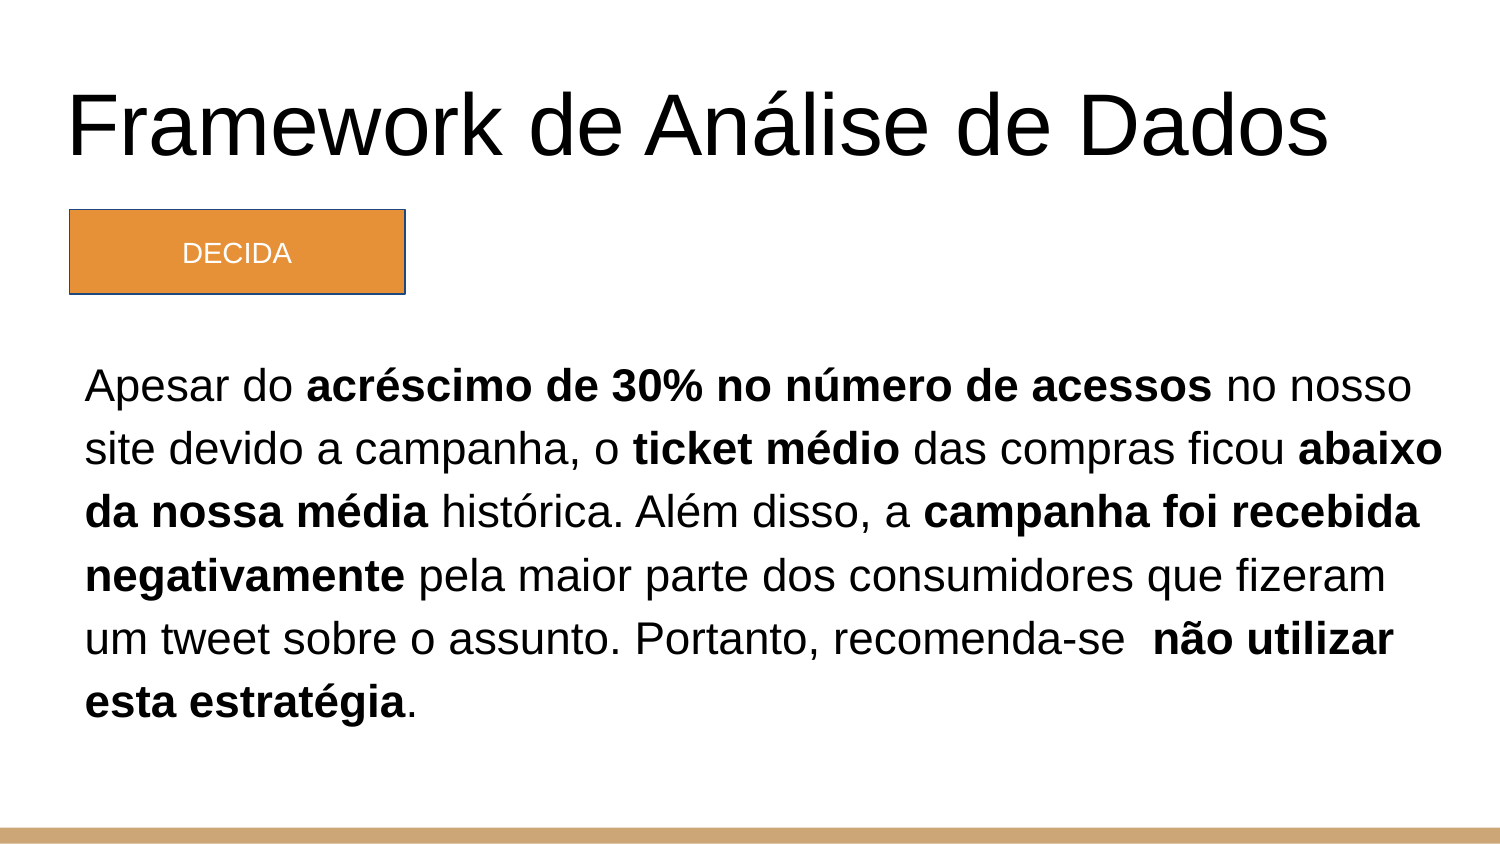

# Framework de Análise de Dados
DECIDA

Apesar do acréscimo de 30% no número de acessos no nosso site devido a campanha, o ticket médio das compras ficou abaixo da nossa média histórica. Além disso, a campanha foi recebida negativamente pela maior parte dos consumidores que fizeram um tweet sobre o assunto. Portanto, recomenda-se  não utilizar esta estratégia.